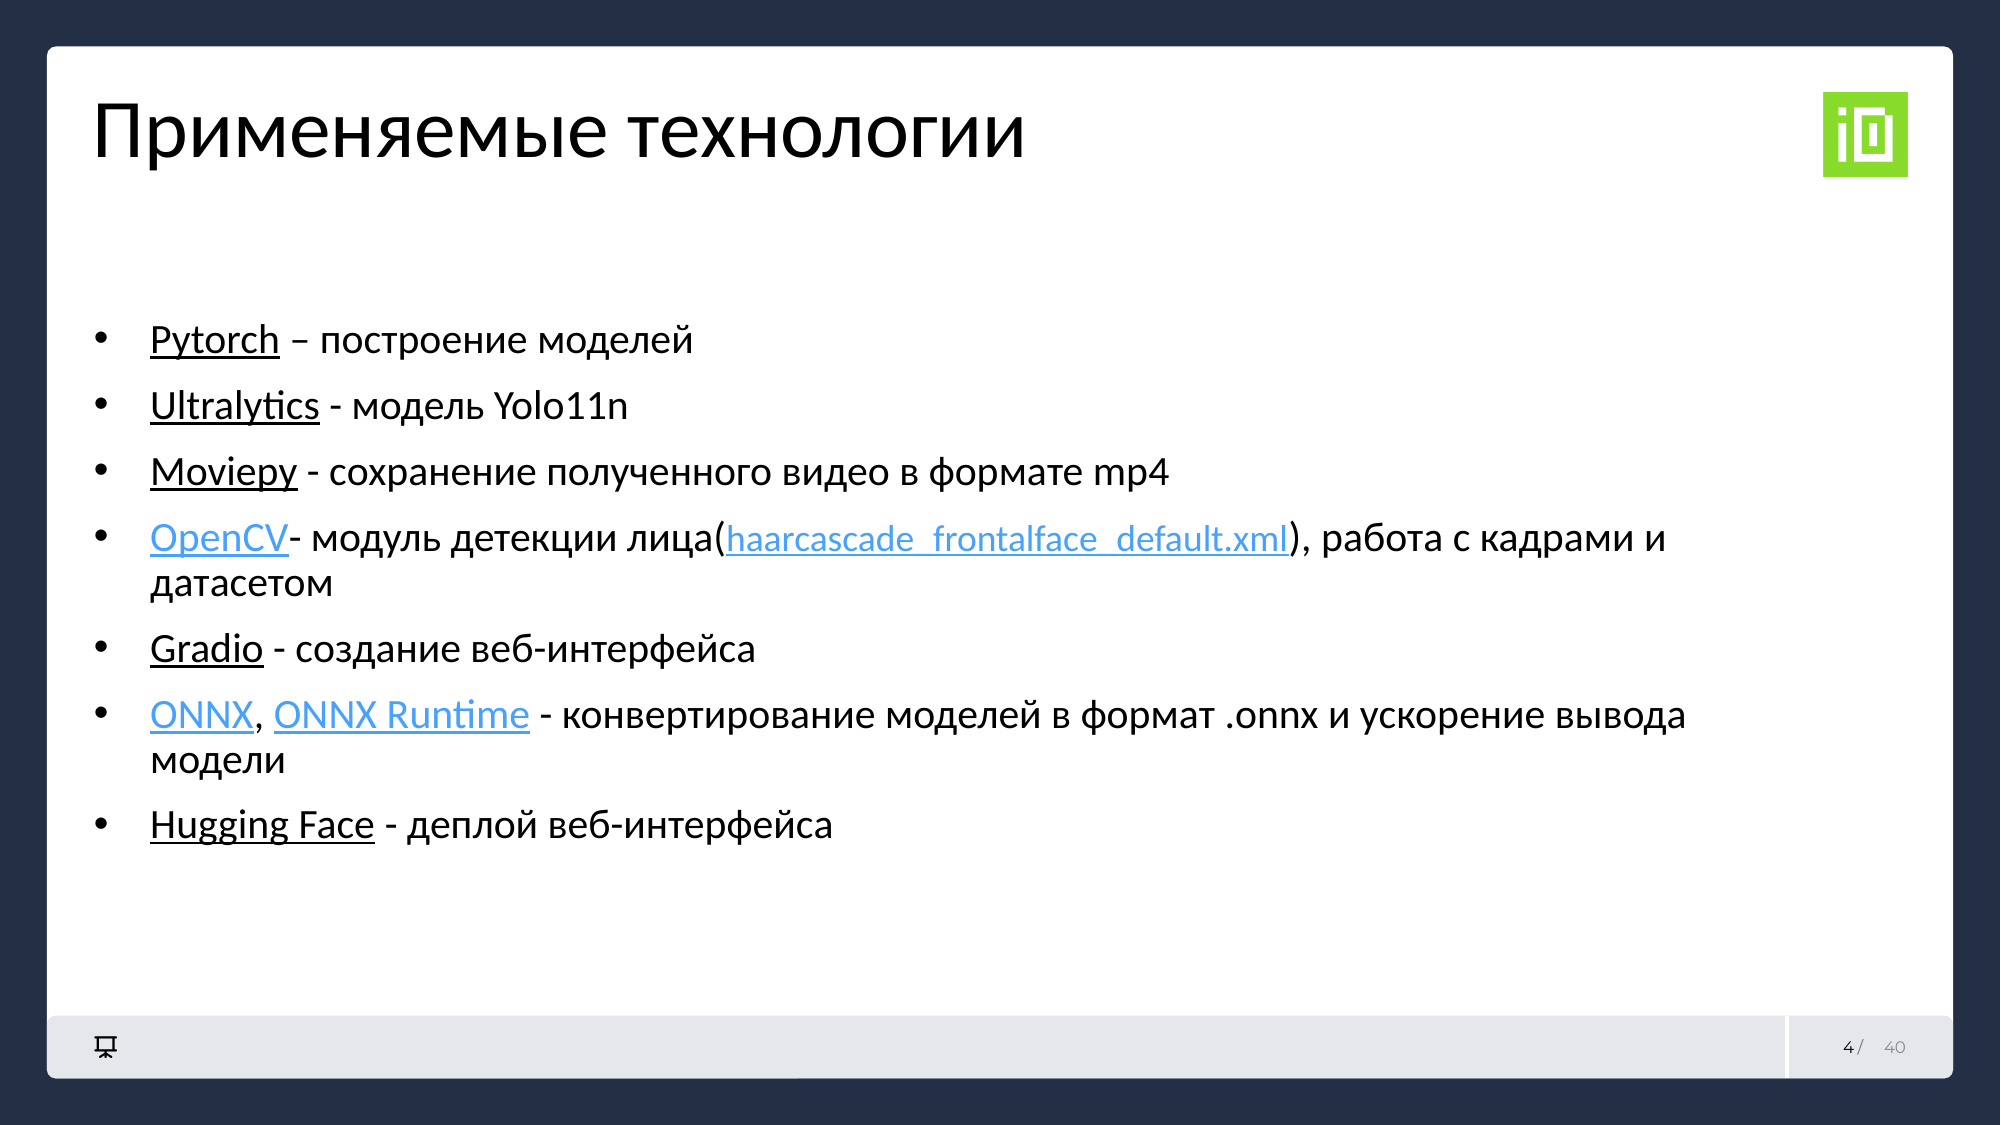

# Применяемые технологии
Pytorch – построение моделей
Ultralytics - модель Yolo11n
Moviepy - сохранение полученного видео в формате mp4
OpenCV- модуль детекции лица(haarcascade_frontalface_default.xml), работа с кадрами и датасетом
Gradio - создание веб-интерфейса
ONNX, ONNX Runtime - конвертирование моделей в формат .onnx и ускорение вывода модели
Hugging Face - деплой веб-интерфейса

4
40